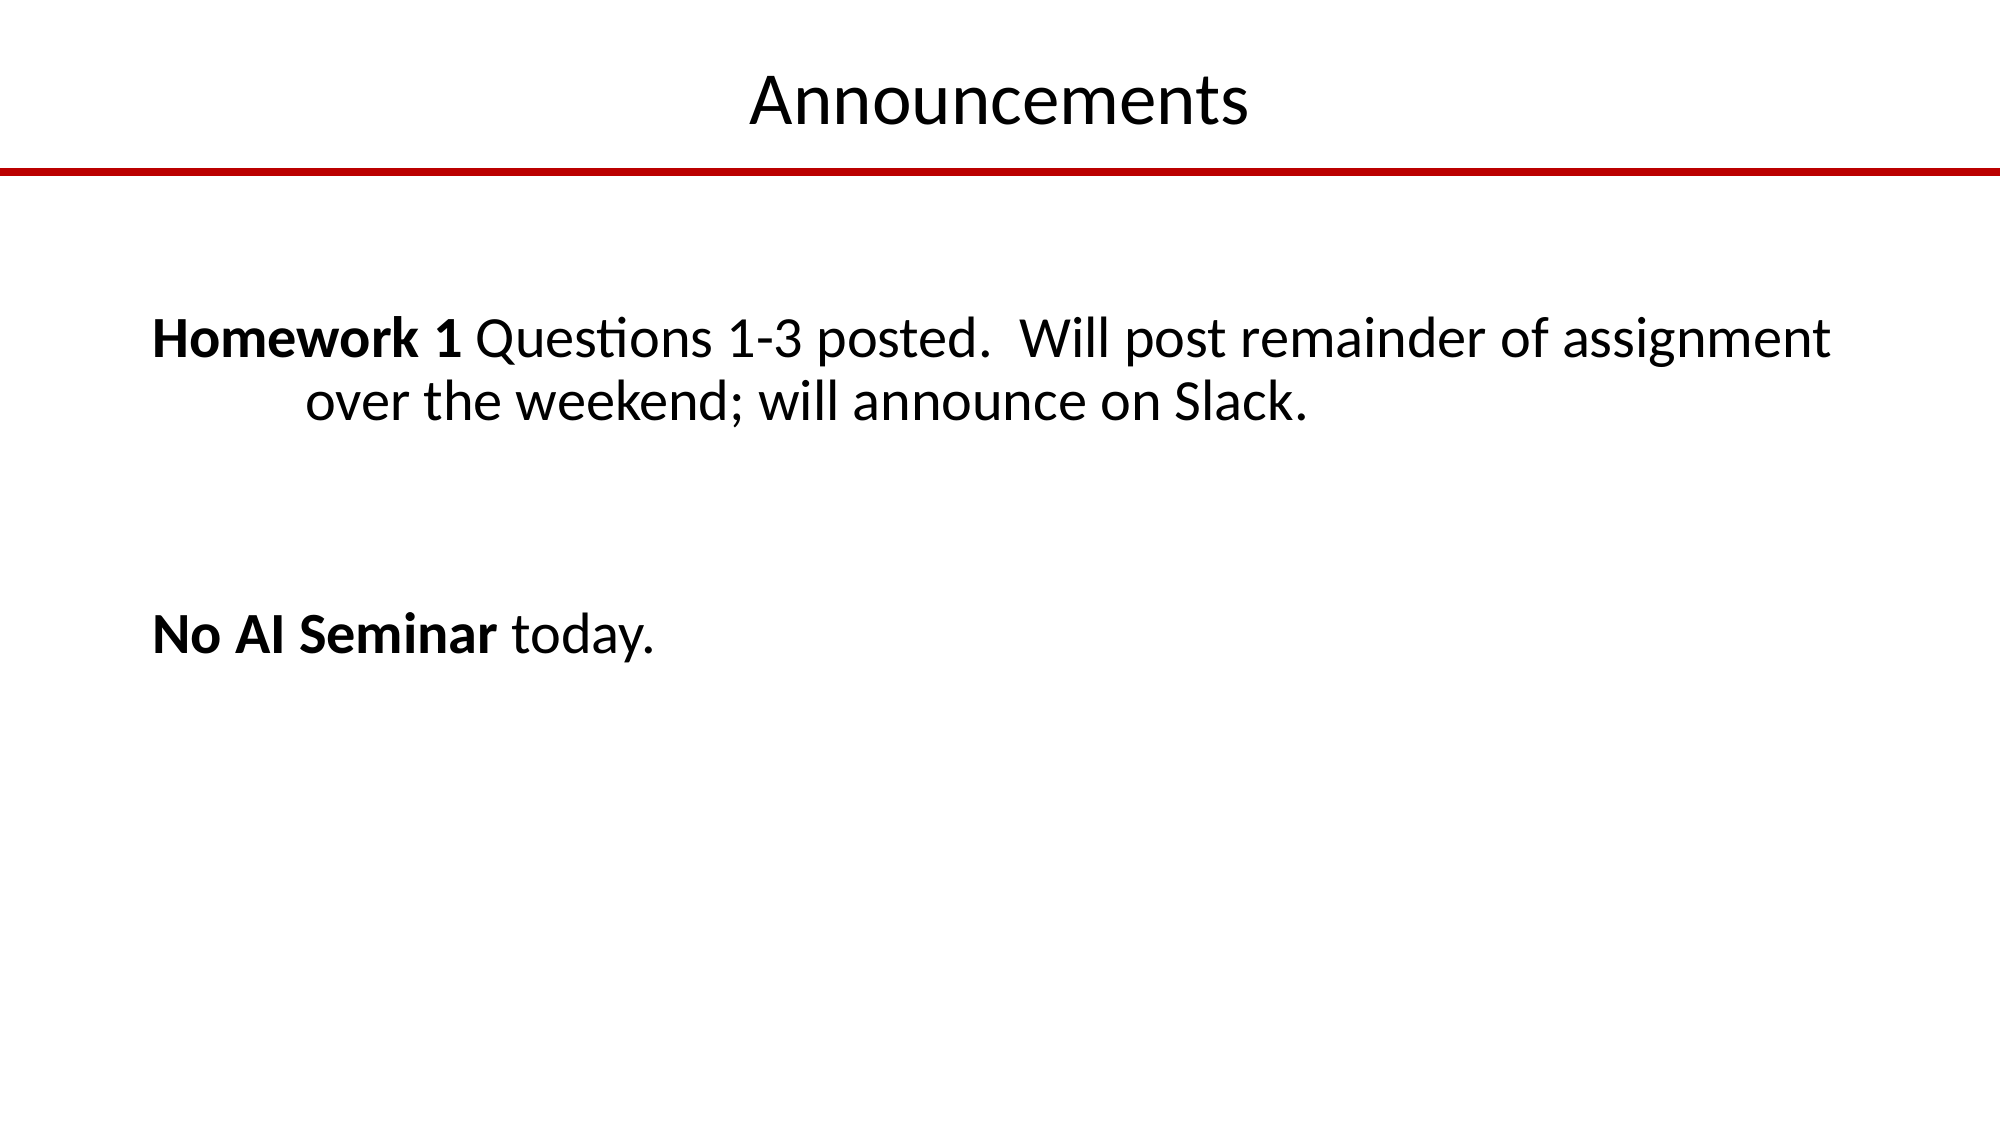

# Announcements
Homework 1 Questions 1-3 posted.  Will post remainder of assignment over the weekend; will announce on Slack.
No AI Seminar today.